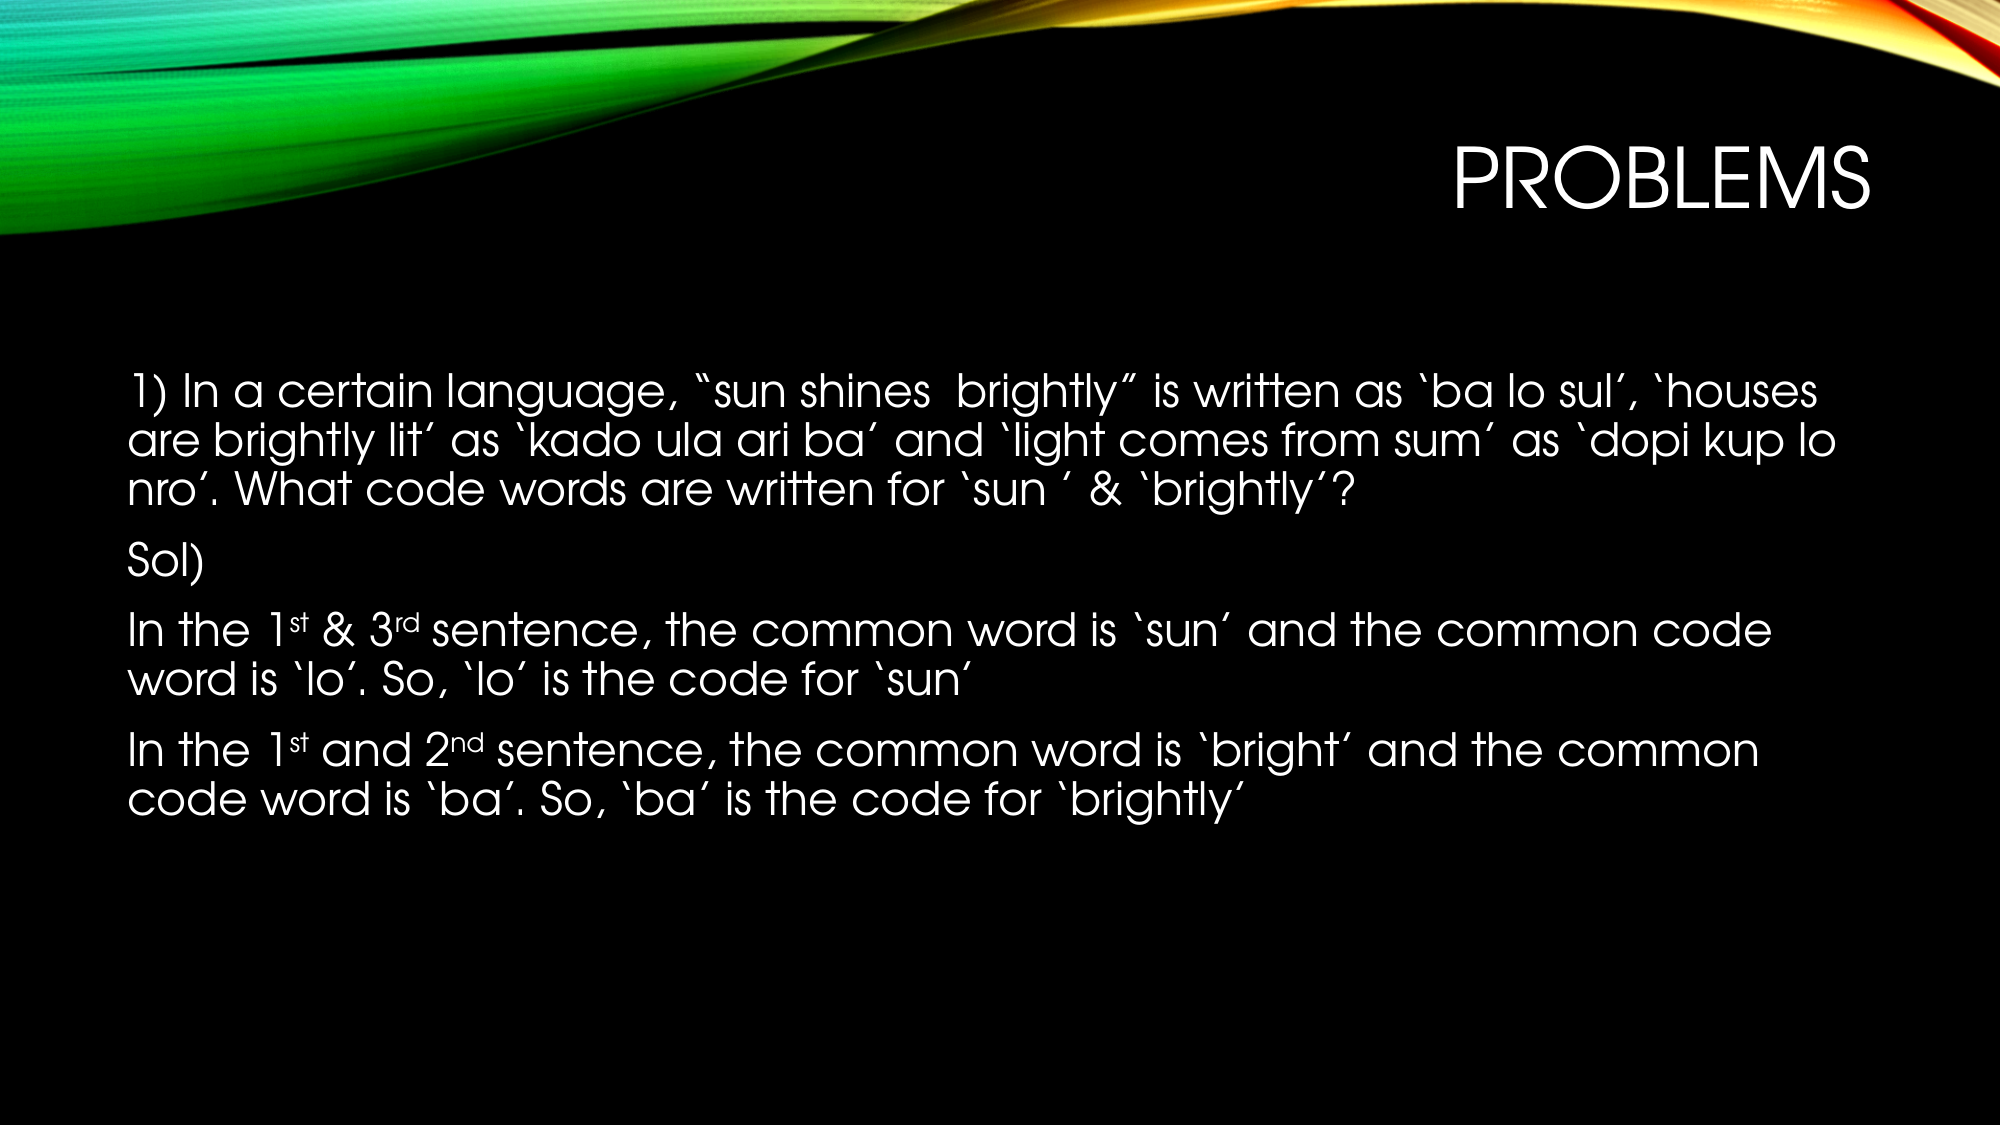

# Problems
1) In a certain language, “sun shines  brightly” is written as ‘ba lo sul’, ‘houses are brightly lit’ as ‘kado ula ari ba’ and ‘light comes from sum’ as ‘dopi kup lo nro’. What code words are written for ‘sun ’ & ‘brightly’?
Sol)
In the 1st & 3rd sentence, the common word is ‘sun’ and the common code word is ‘lo’. So, ‘lo’ is the code for ‘sun’
In the 1st and 2nd sentence, the common word is ‘bright’ and the common code word is ‘ba’. So, ‘ba’ is the code for ‘brightly’